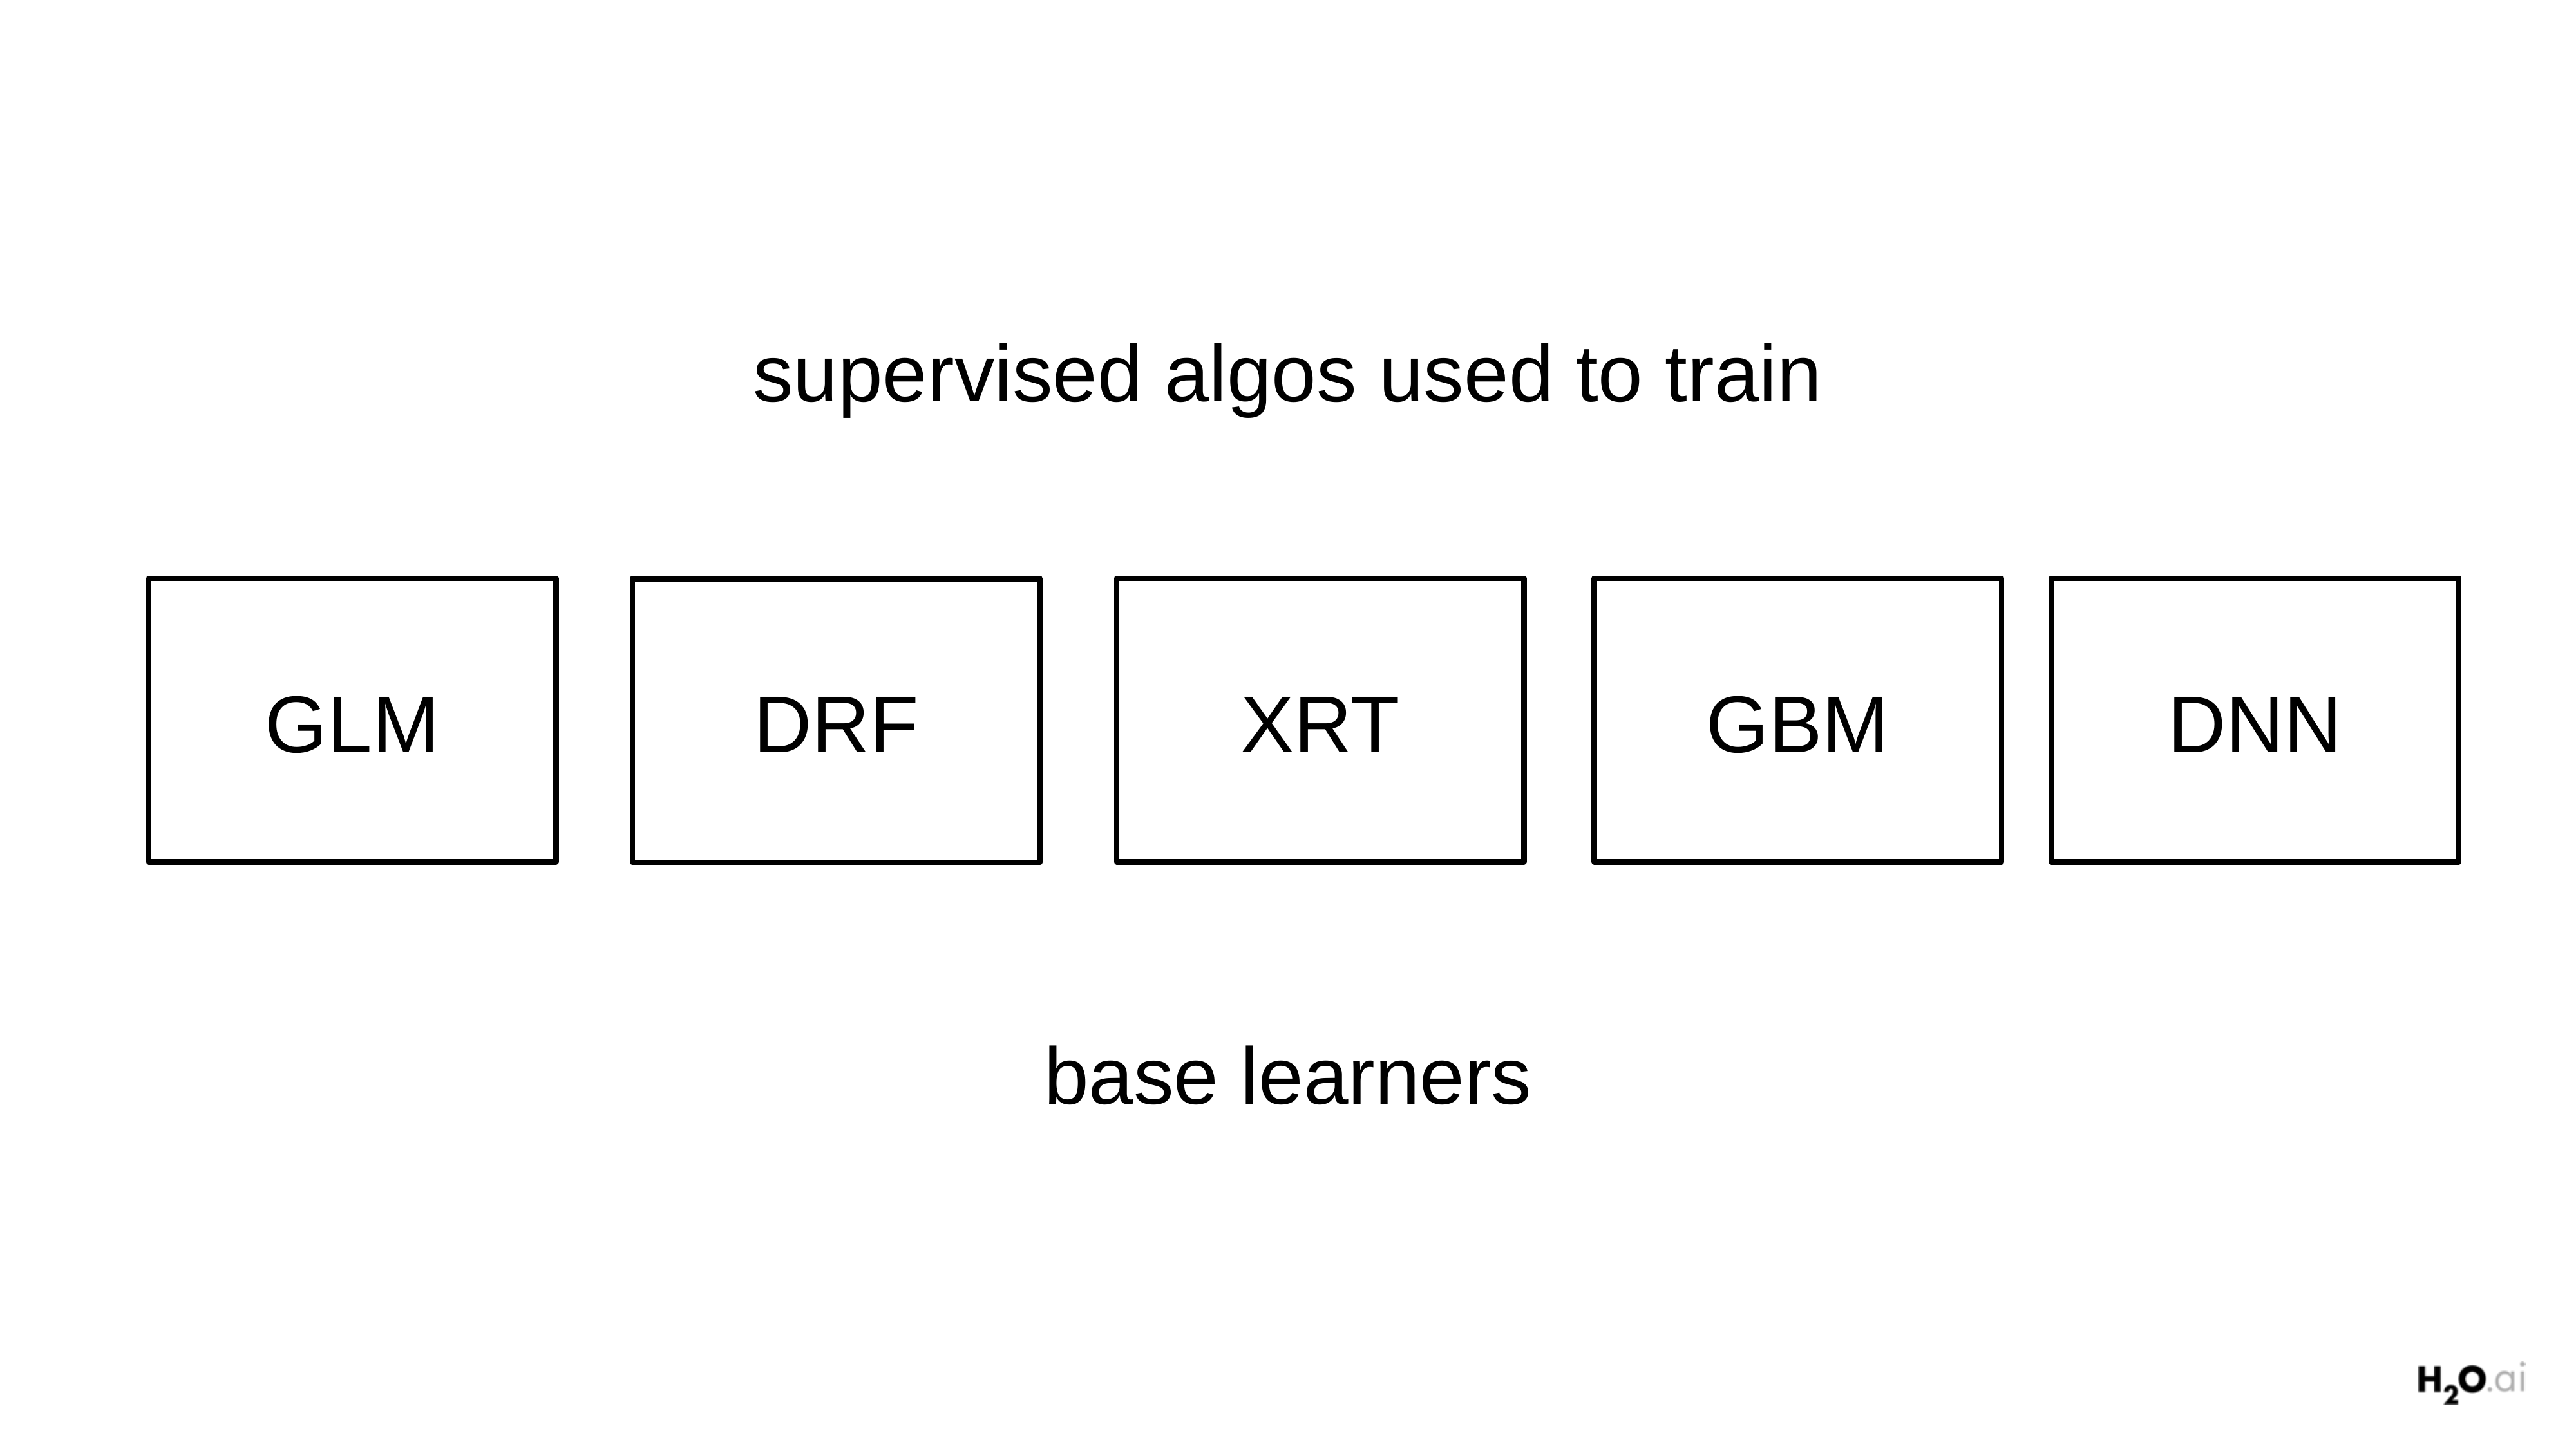

supervised algos used to train

GLM

GBM

DNN

DRF
XRT
base learners